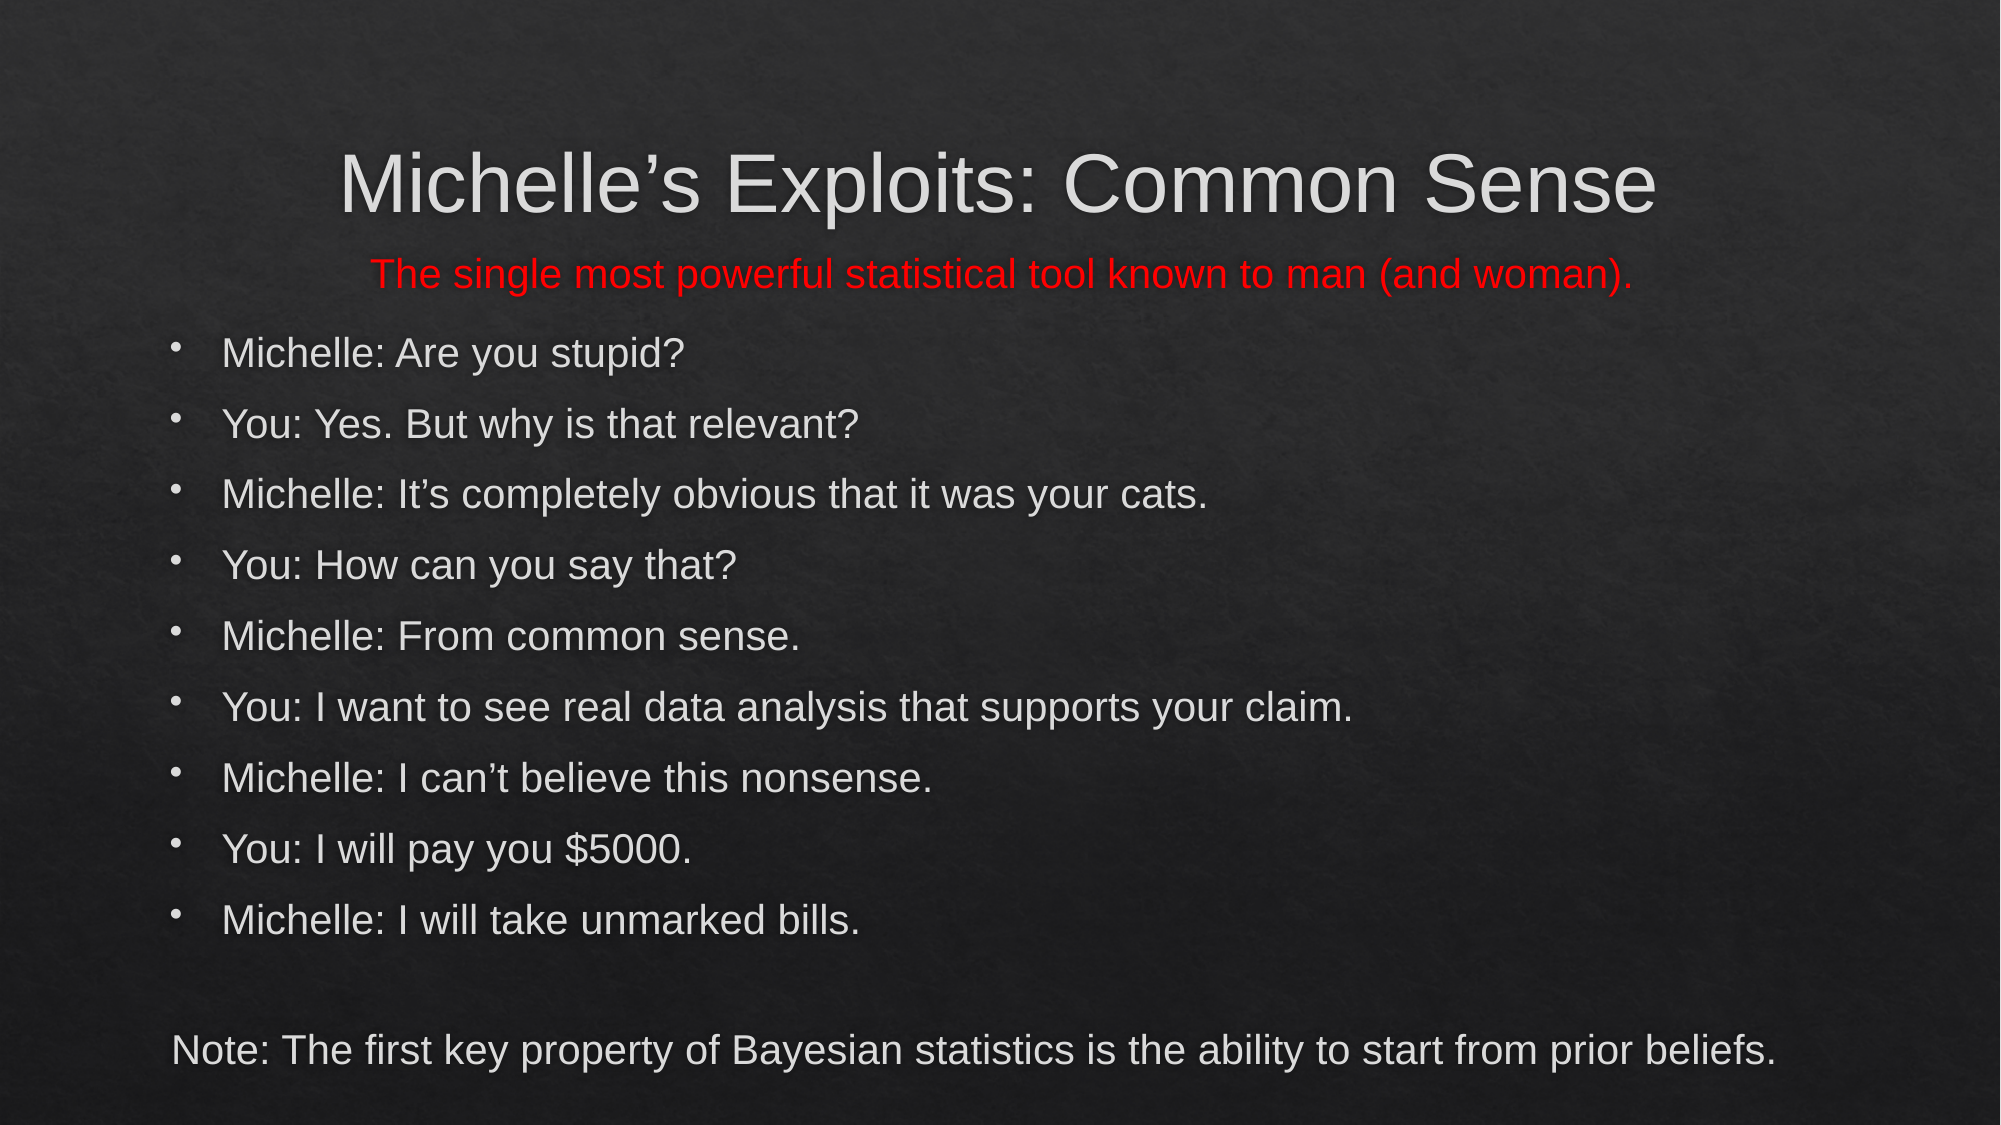

# Michelle’s Exploits: Common Sense
The single most powerful statistical tool known to man (and woman).
Michelle: Are you stupid?
You: Yes. But why is that relevant?
Michelle: It’s completely obvious that it was your cats.
You: How can you say that?
Michelle: From common sense.
You: I want to see real data analysis that supports your claim.
Michelle: I can’t believe this nonsense.
You: I will pay you $5000.
Michelle: I will take unmarked bills.
Note: The first key property of Bayesian statistics is the ability to start from prior beliefs.